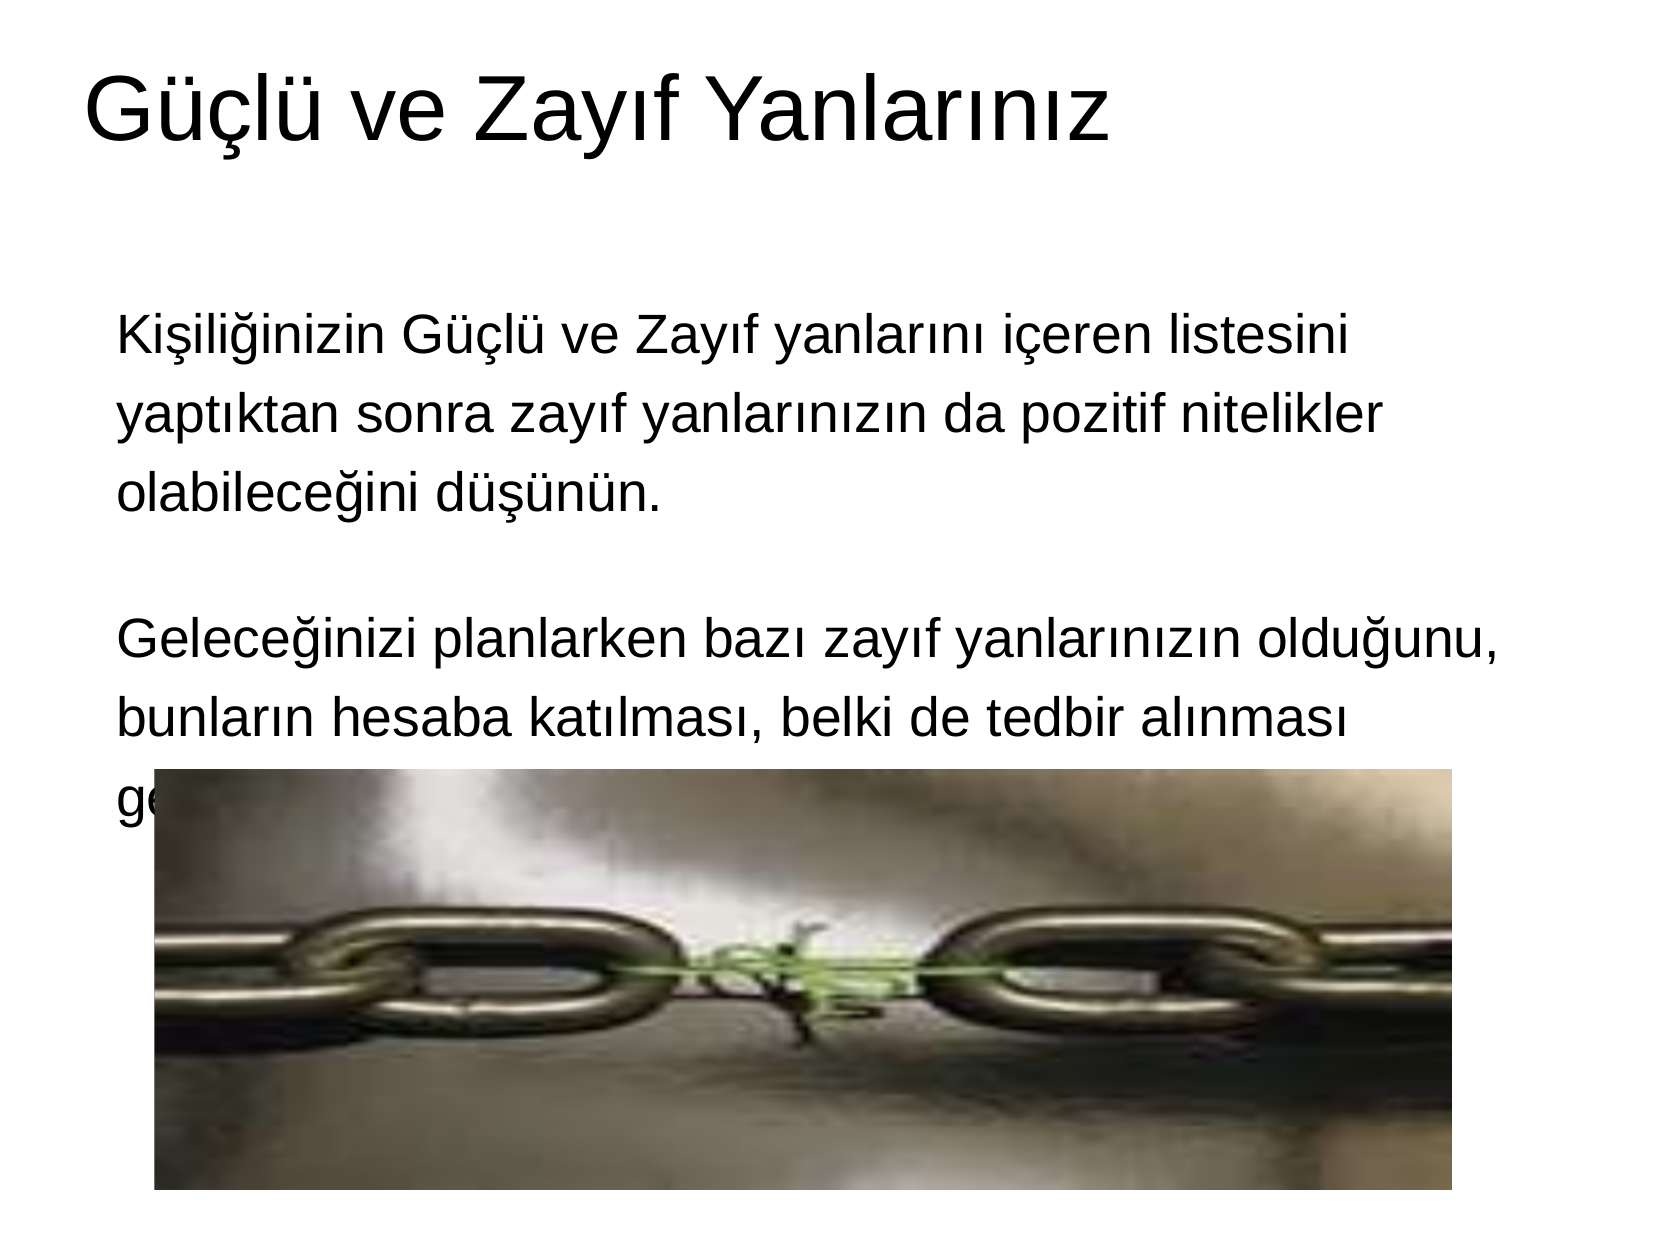

# Güçlü ve Zayıf Yanlarınız
Kişiliğinizin Güçlü ve Zayıf yanlarını içeren listesini yaptıktan sonra zayıf yanlarınızın da pozitif nitelikler olabileceğini düşünün.

Geleceğinizi planlarken bazı zayıf yanlarınızın olduğunu, bunların hesaba katılması, belki de tedbir alınması gerektiğini unutmayın.